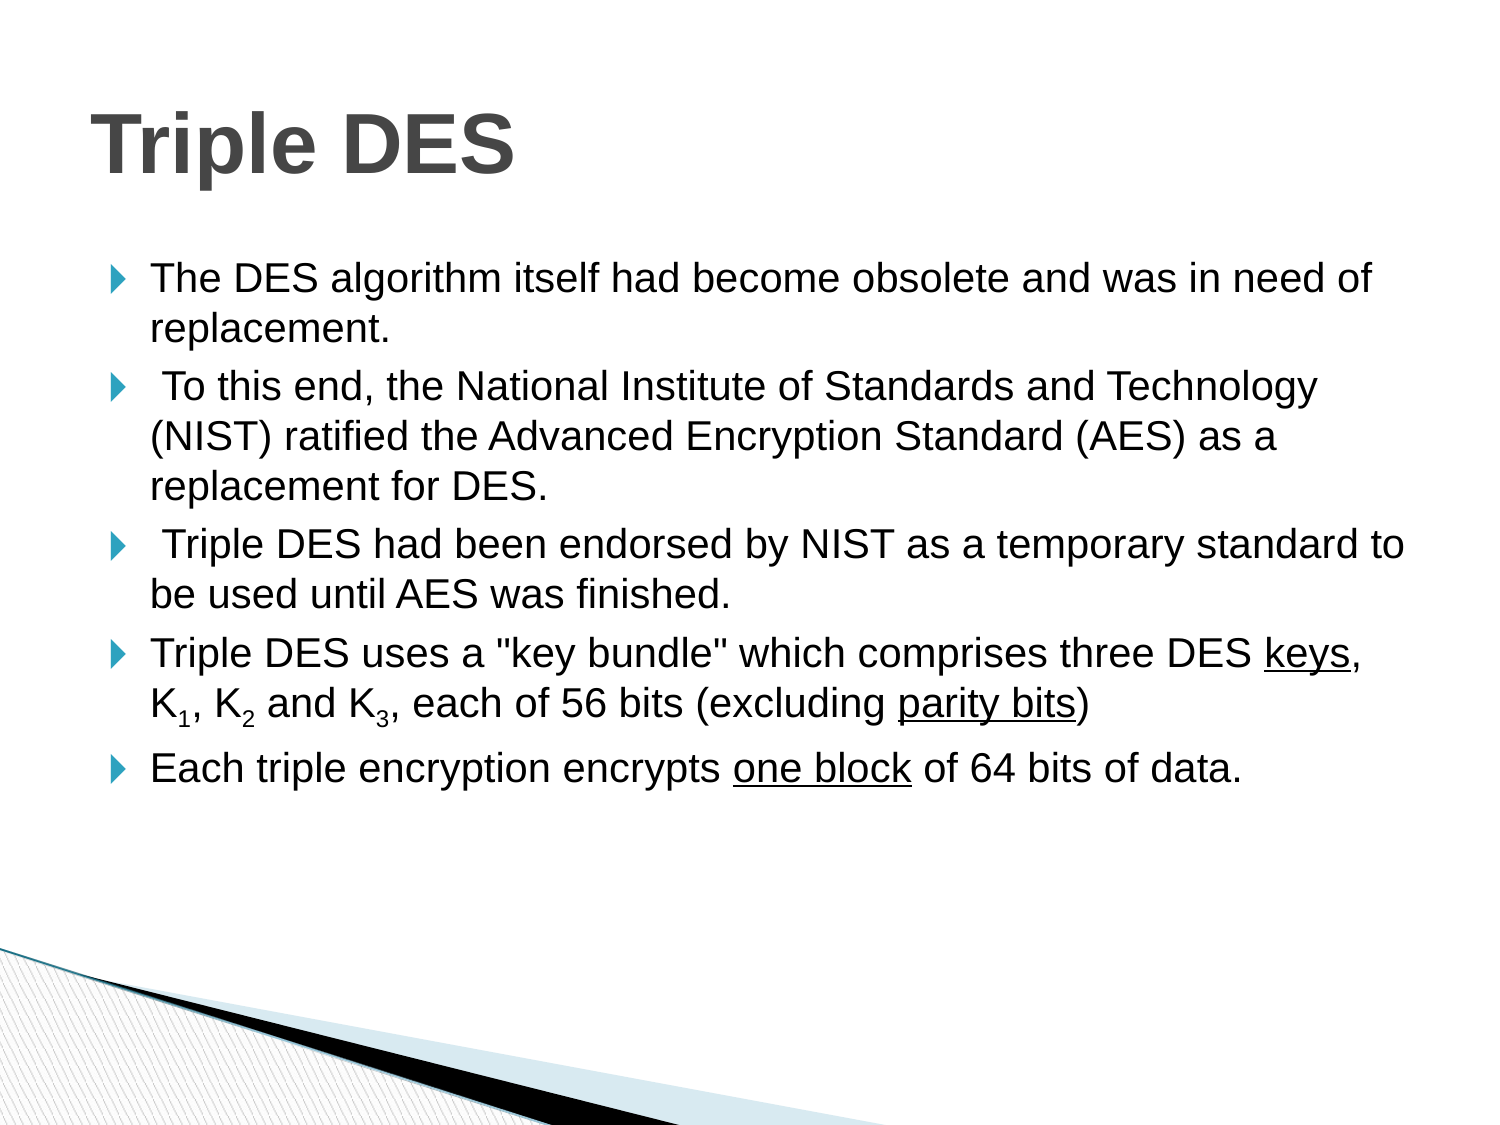

Triple DES
The DES algorithm itself had become obsolete and was in need of replacement.
 To this end, the National Institute of Standards and Technology (NIST) ratified the Advanced Encryption Standard (AES) as a replacement for DES.
 Triple DES had been endorsed by NIST as a temporary standard to be used until AES was finished.
Triple DES uses a "key bundle" which comprises three DES keys, K1, K2 and K3, each of 56 bits (excluding parity bits)
Each triple encryption encrypts one block of 64 bits of data.